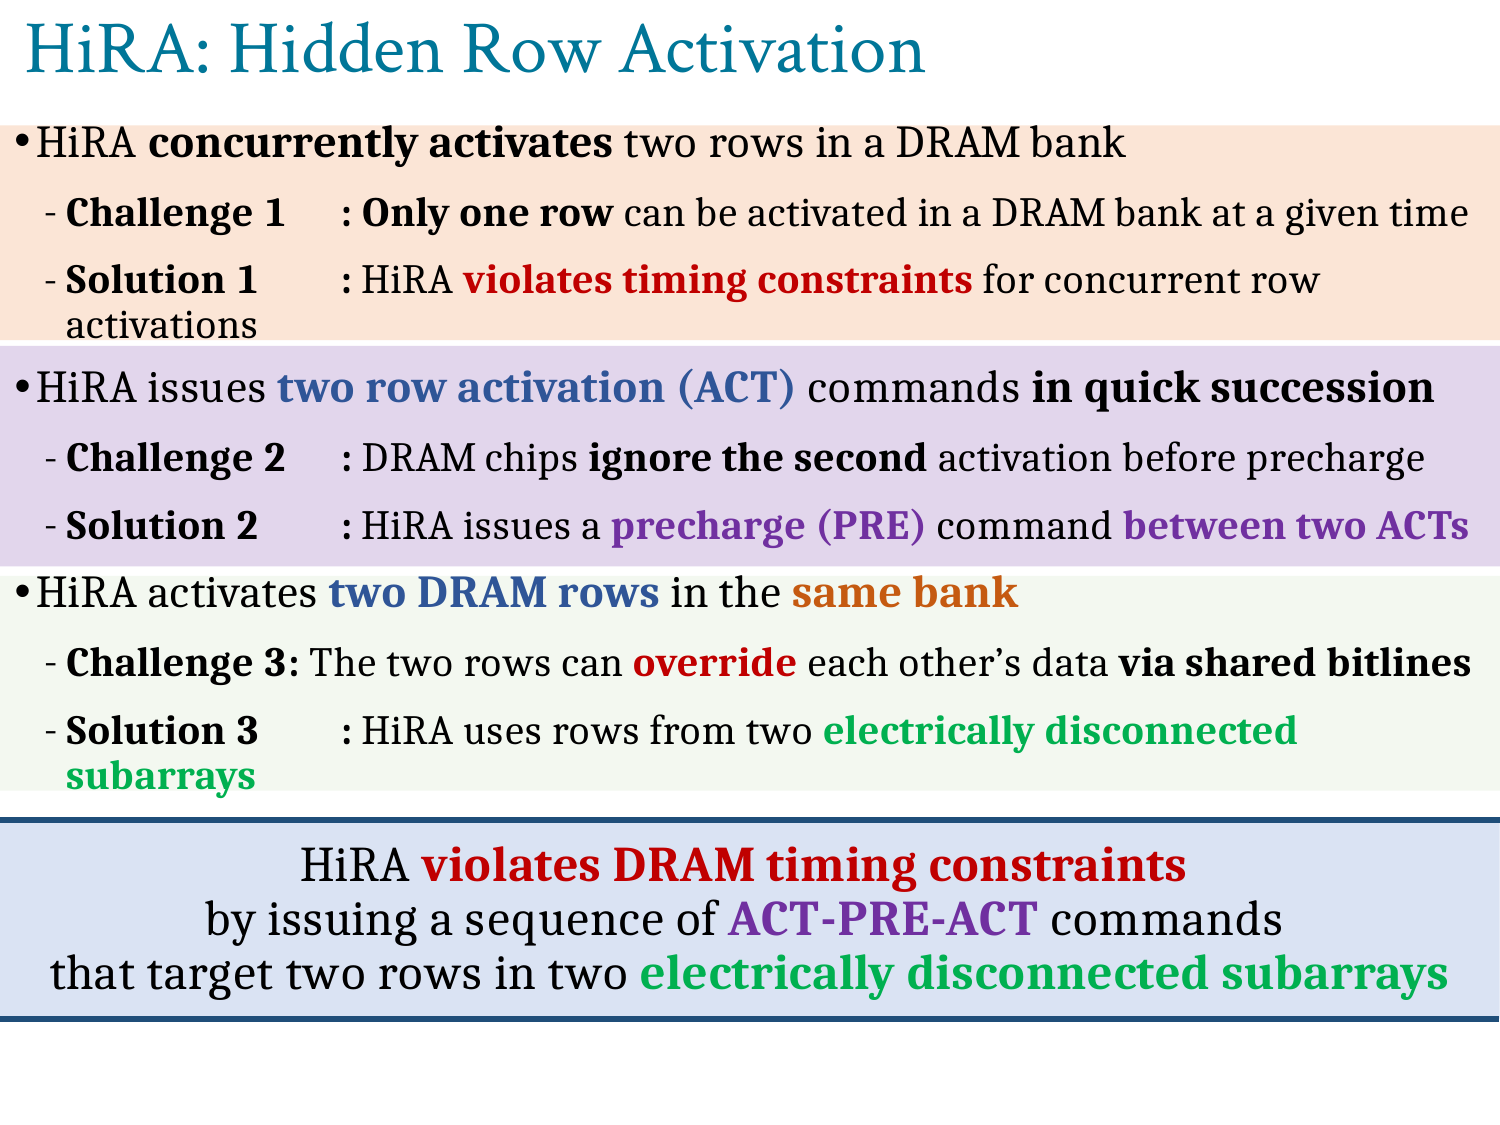

# HiRA: Hidden Row Activation
HiRA concurrently activates two rows in a DRAM bank
Challenge 1	: Only one row can be activated in a DRAM bank at a given time
Solution 1	: HiRA violates timing constraints for concurrent row activations
HiRA issues two row activation (ACT) commands in quick succession
Challenge 2	: DRAM chips ignore the second activation before precharge
Solution 2	: HiRA issues a precharge (PRE) command between two ACTs
HiRA activates two DRAM rows in the same bank
Challenge 3: The two rows can override each other’s data via shared bitlines
Solution 3	: HiRA uses rows from two electrically disconnected subarrays
HiRA violates DRAM timing constraints
by issuing a sequence of ACT-PRE-ACT commands
that target two rows in two electrically disconnected subarrays